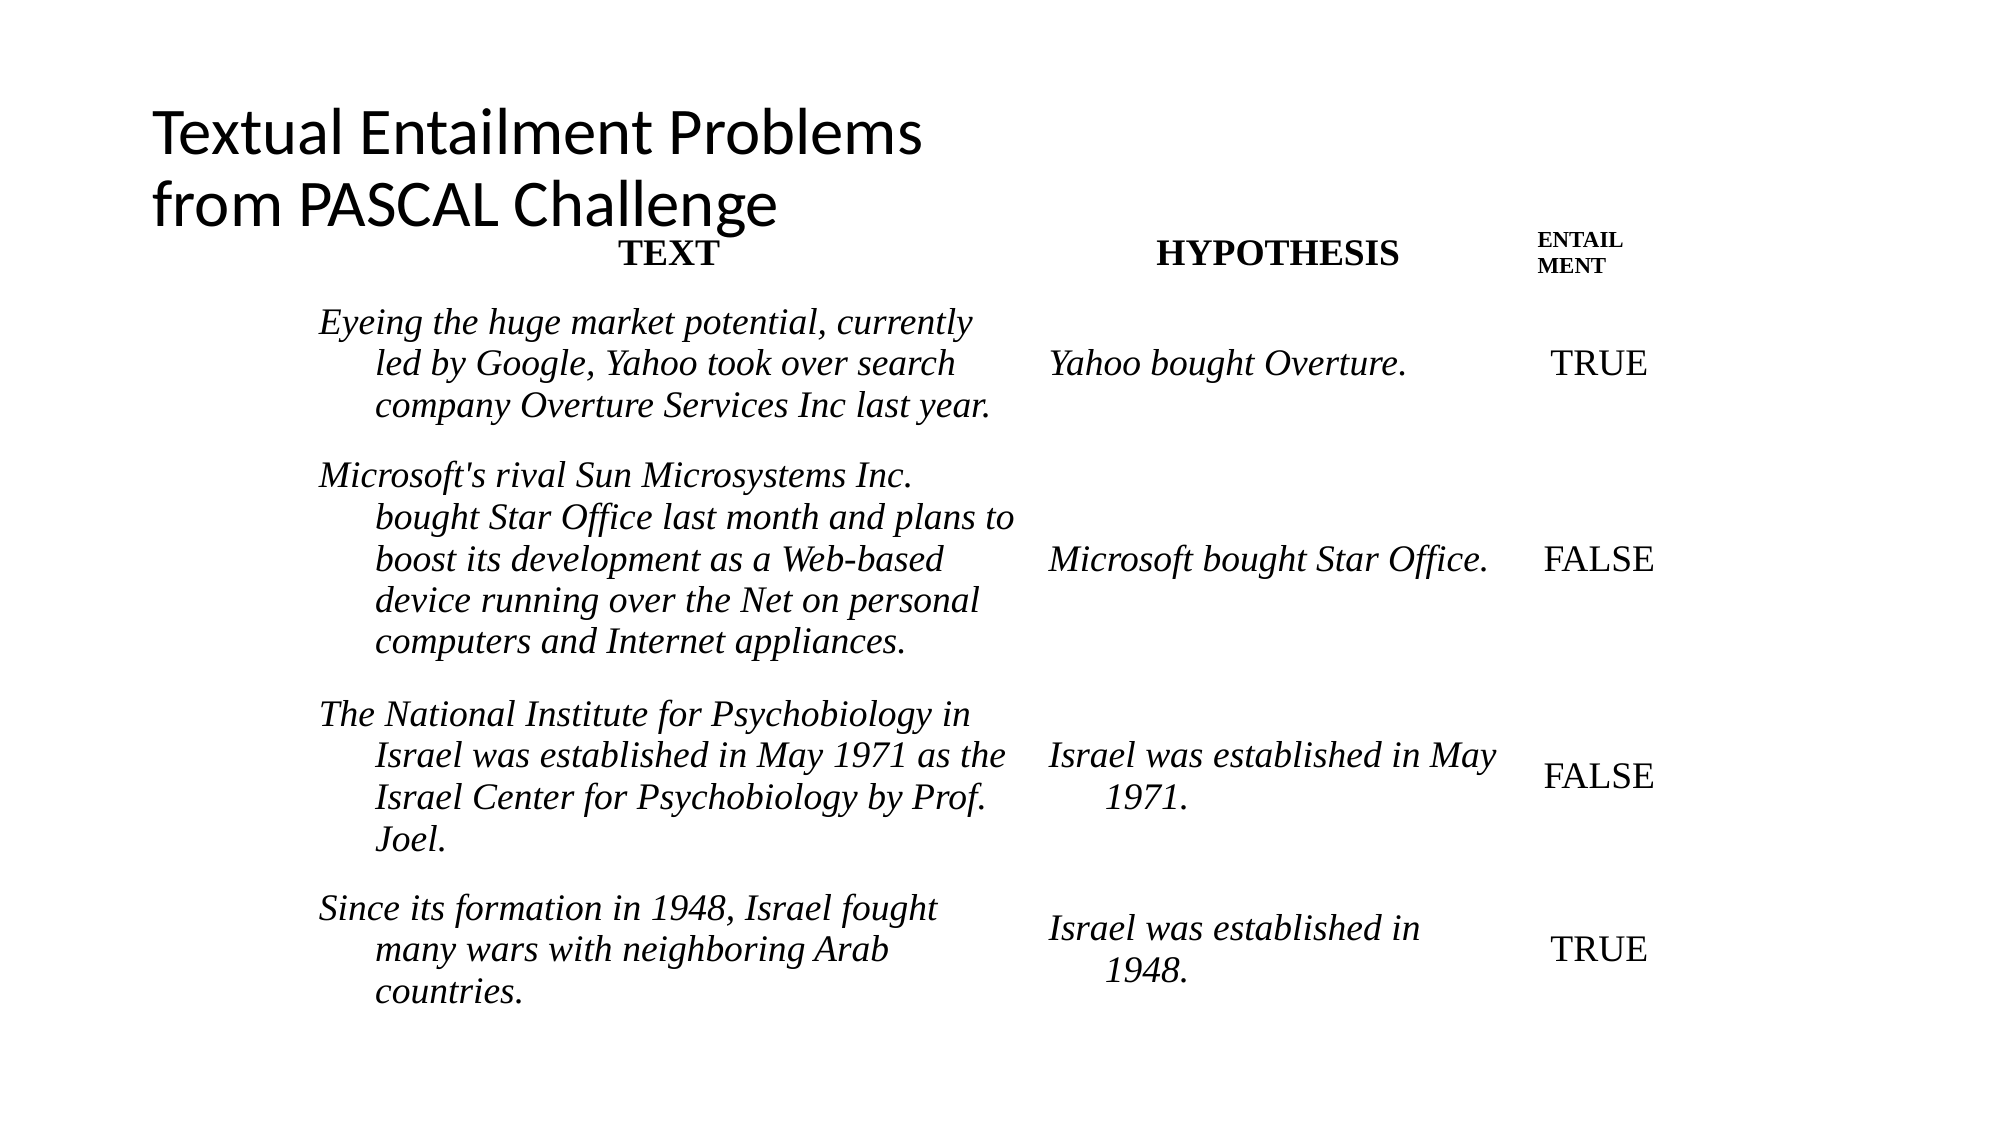

Textual Entailment Problems
from PASCAL Challenge
| TEXT | HYPOTHESIS | ENTAIL MENT |
| --- | --- | --- |
| Eyeing the huge market potential, currently led by Google, Yahoo took over search company Overture Services Inc last year. | Yahoo bought Overture. | TRUE |
| Microsoft's rival Sun Microsystems Inc. bought Star Office last month and plans to boost its development as a Web-based device running over the Net on personal computers and Internet appliances. | Microsoft bought Star Office. | FALSE |
| The National Institute for Psychobiology in Israel was established in May 1971 as the Israel Center for Psychobiology by Prof. Joel. | Israel was established in May 1971. | FALSE |
| Since its formation in 1948, Israel fought many wars with neighboring Arab countries. | Israel was established in 1948. | TRUE |